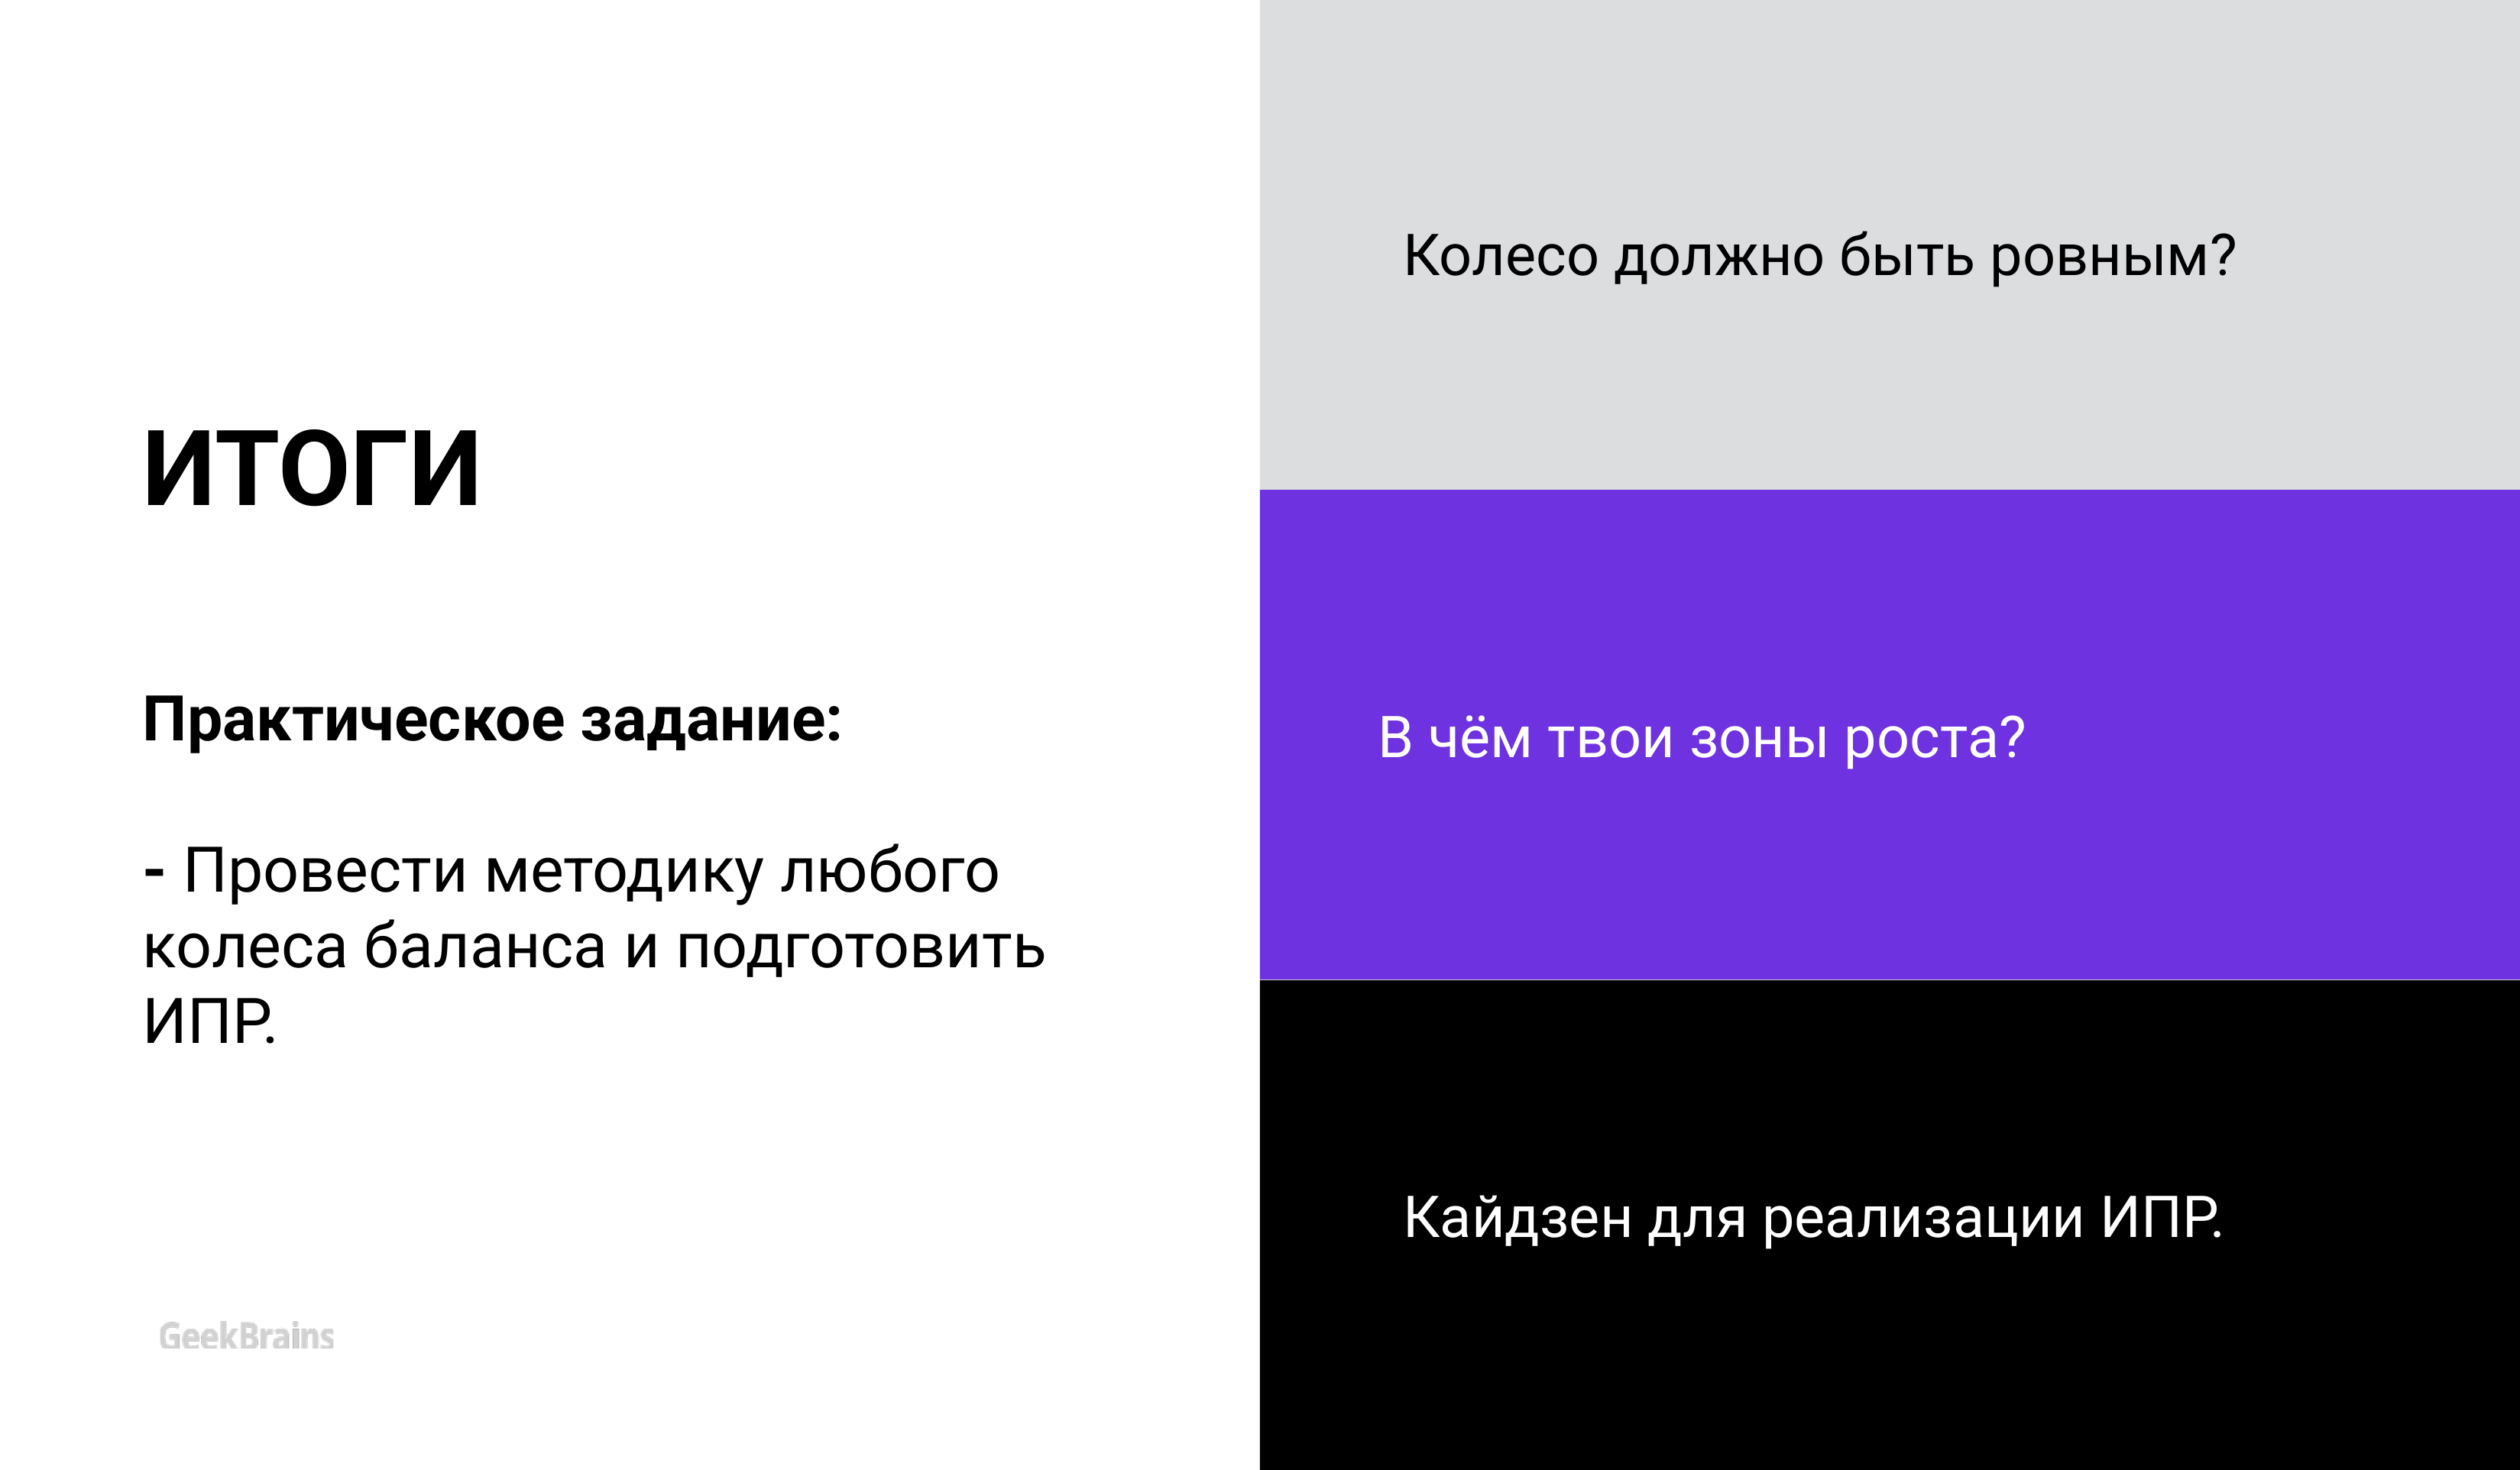

# ИТОГИ Практическое задание: - Провести методику любого колеса баланса и подготовить ИПР.
Колесо должно быть ровным?
В чём твои зоны роста?
Кайдзен для реализации ИПР.